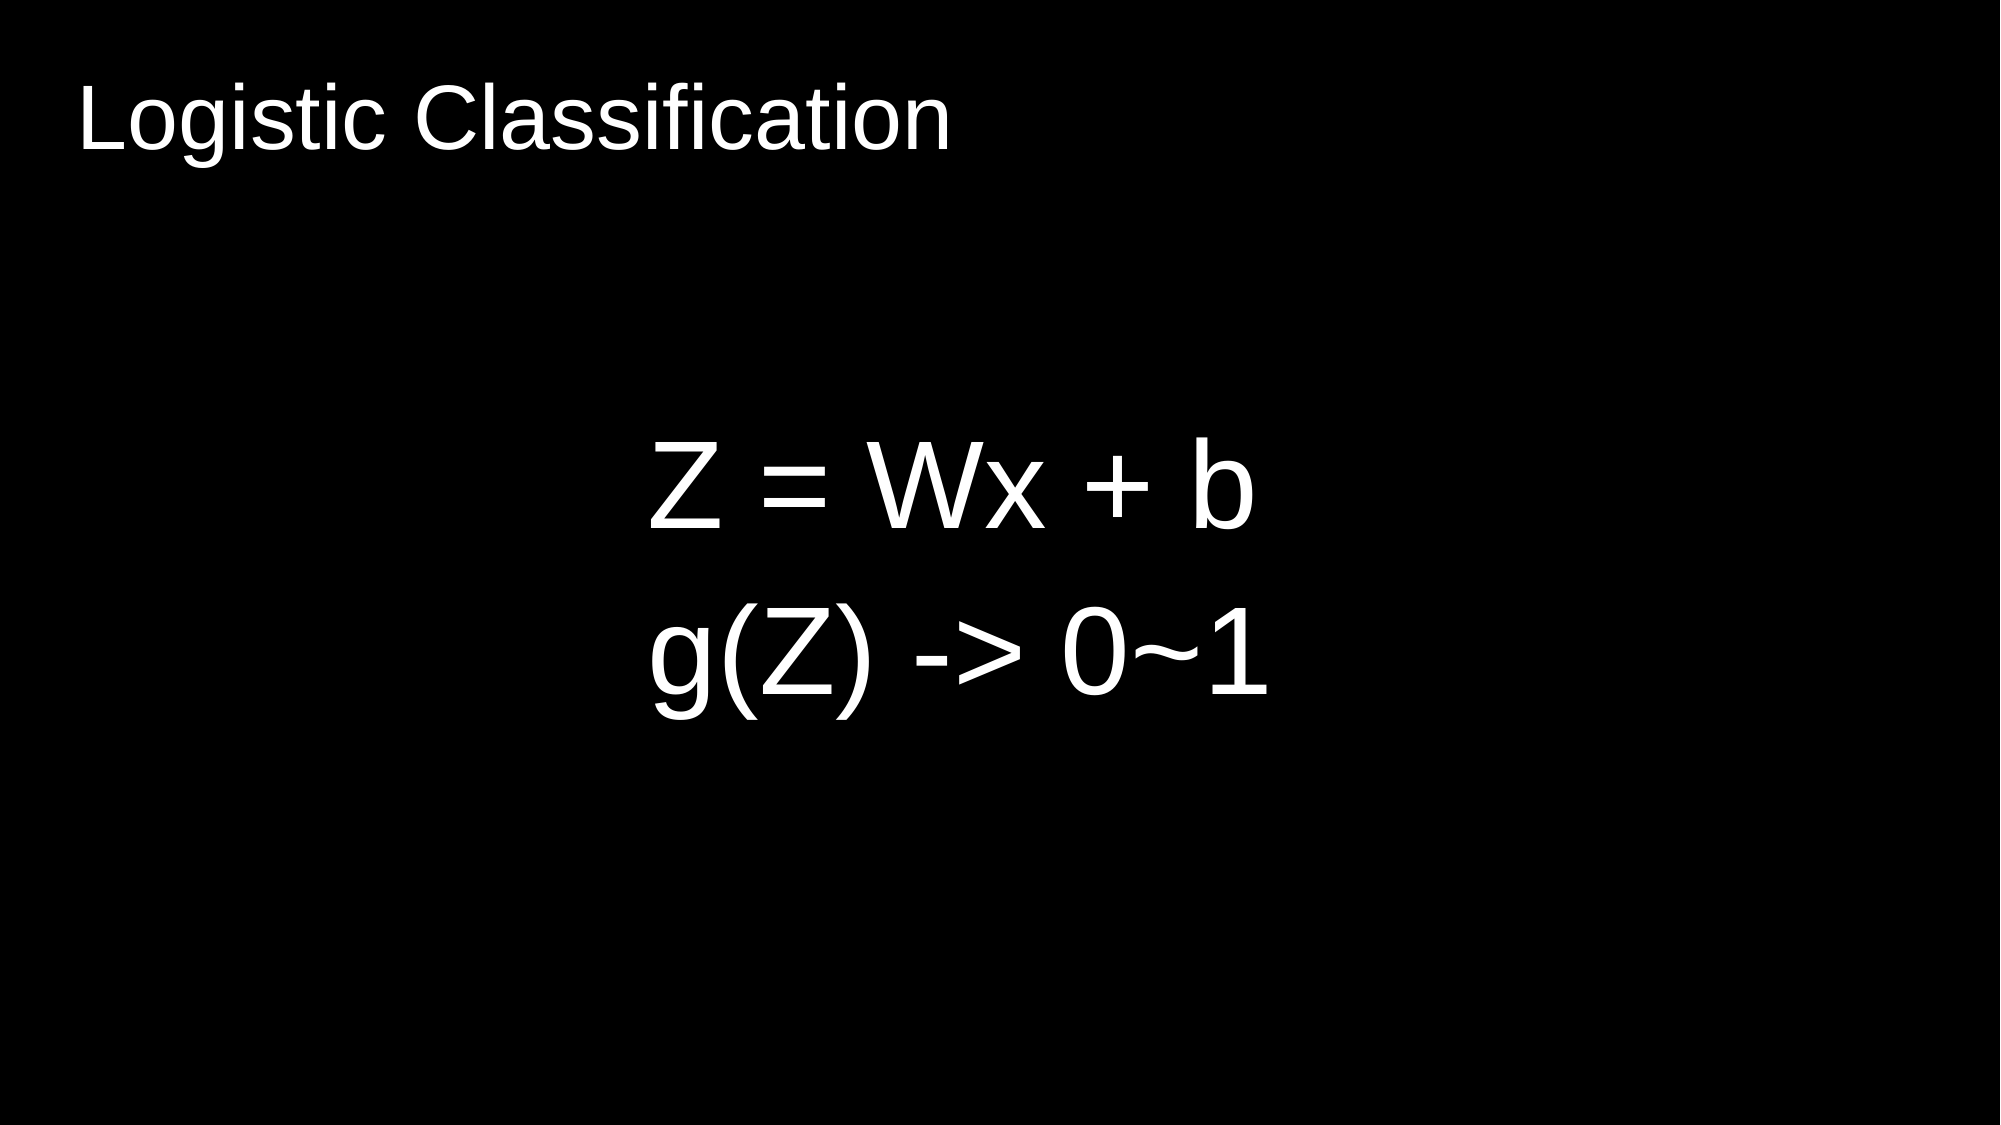

Logistic Classification
Z = Wx + b
g(Z) -> 0~1